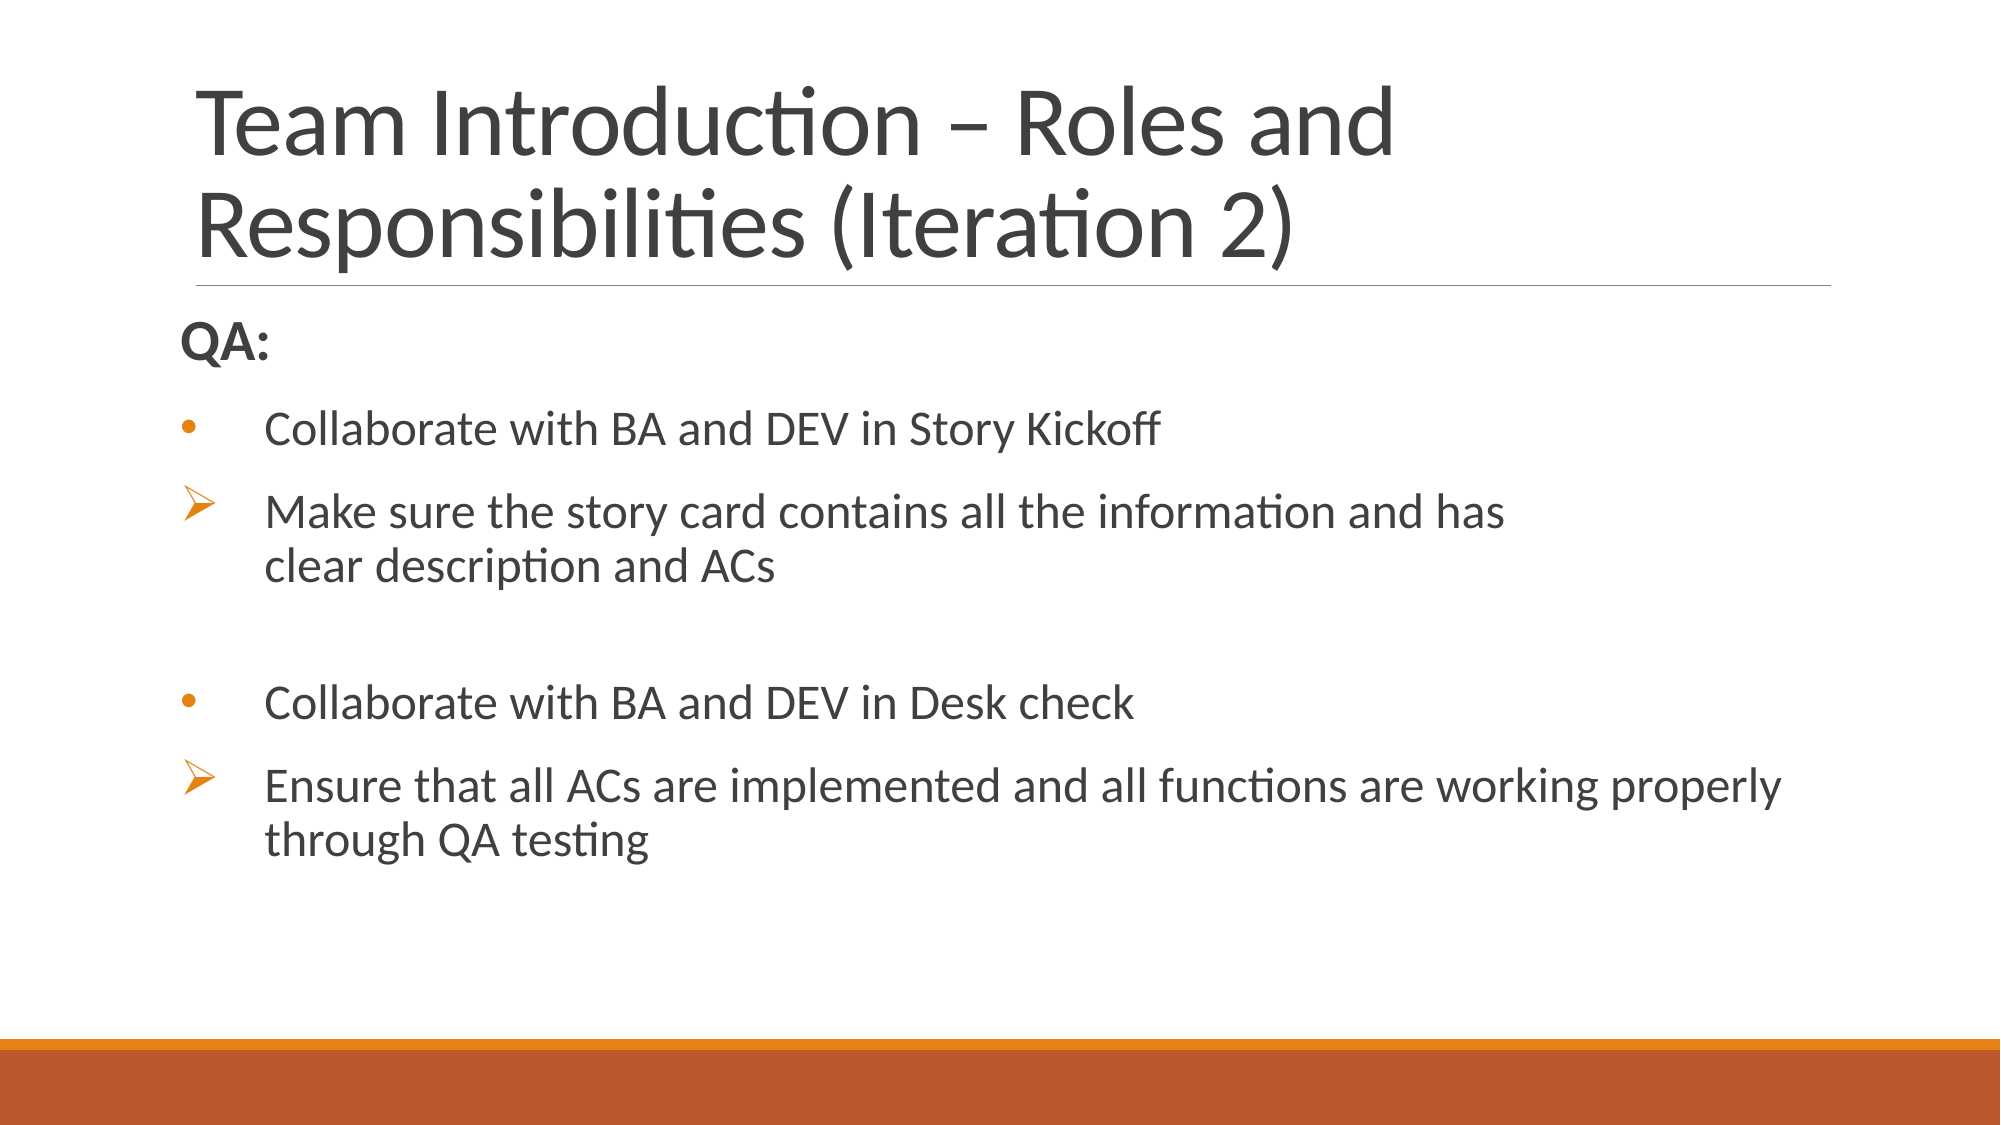

# Team Introduction – Roles and Responsibilities (Iteration 2)
QA:
Collaborate with BA and DEV in Story Kickoff
Make sure the story card contains all the information and has clear description and ACs
Collaborate with BA and DEV in Desk check
Ensure that all ACs are implemented and all functions are working properly through QA testing